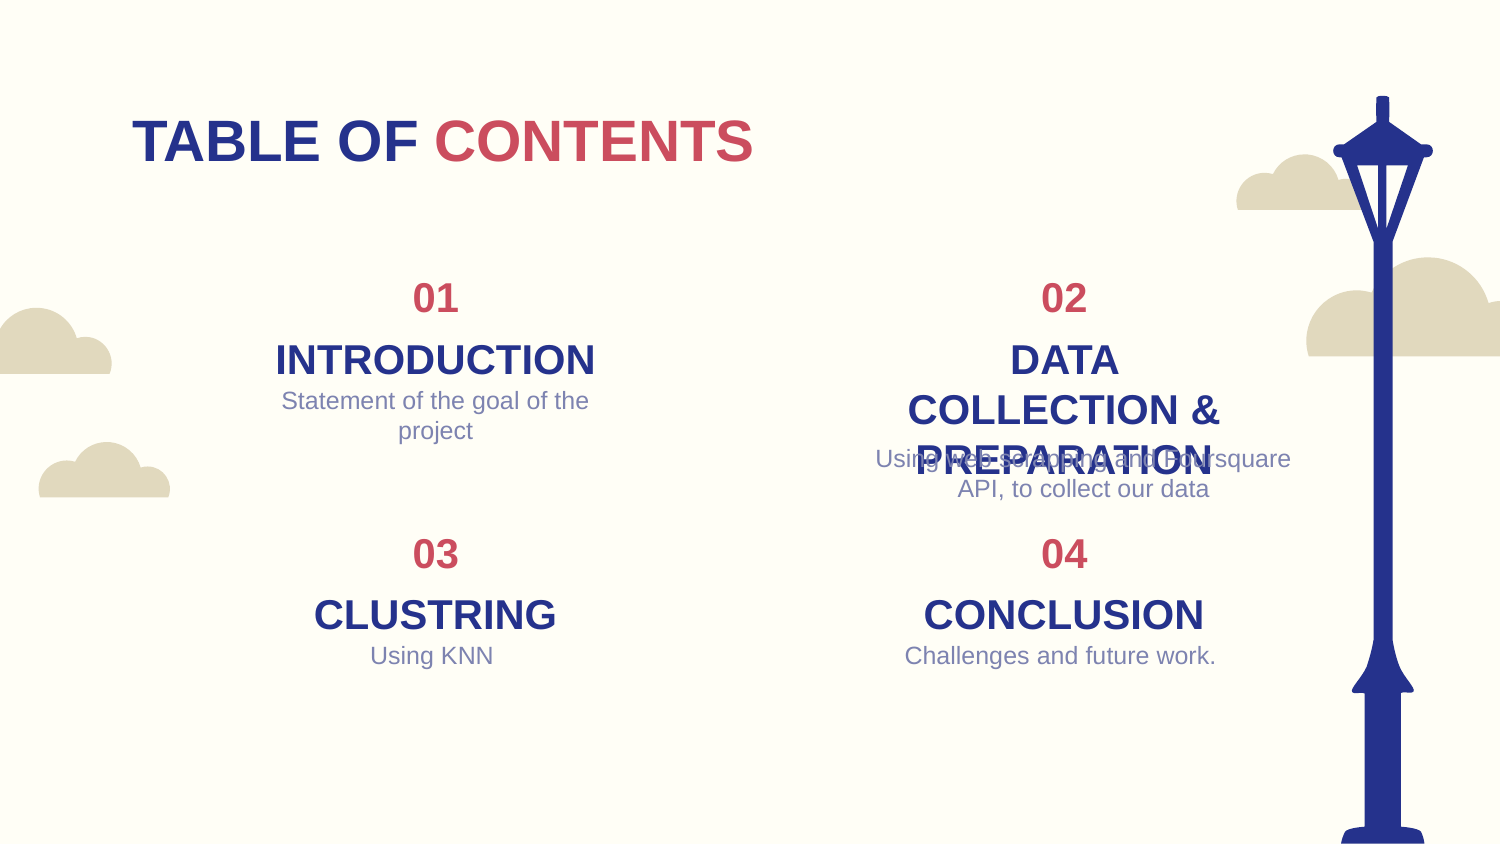

# TABLE OF CONTENTS
01
02
INTRODUCTION
DATA COLLECTION & PREPARATION
Statement of the goal of the project
Using web scrapping and Foursquare API, to collect our data
03
04
CLUSTRING
CONCLUSION
Using KNN
Challenges and future work.